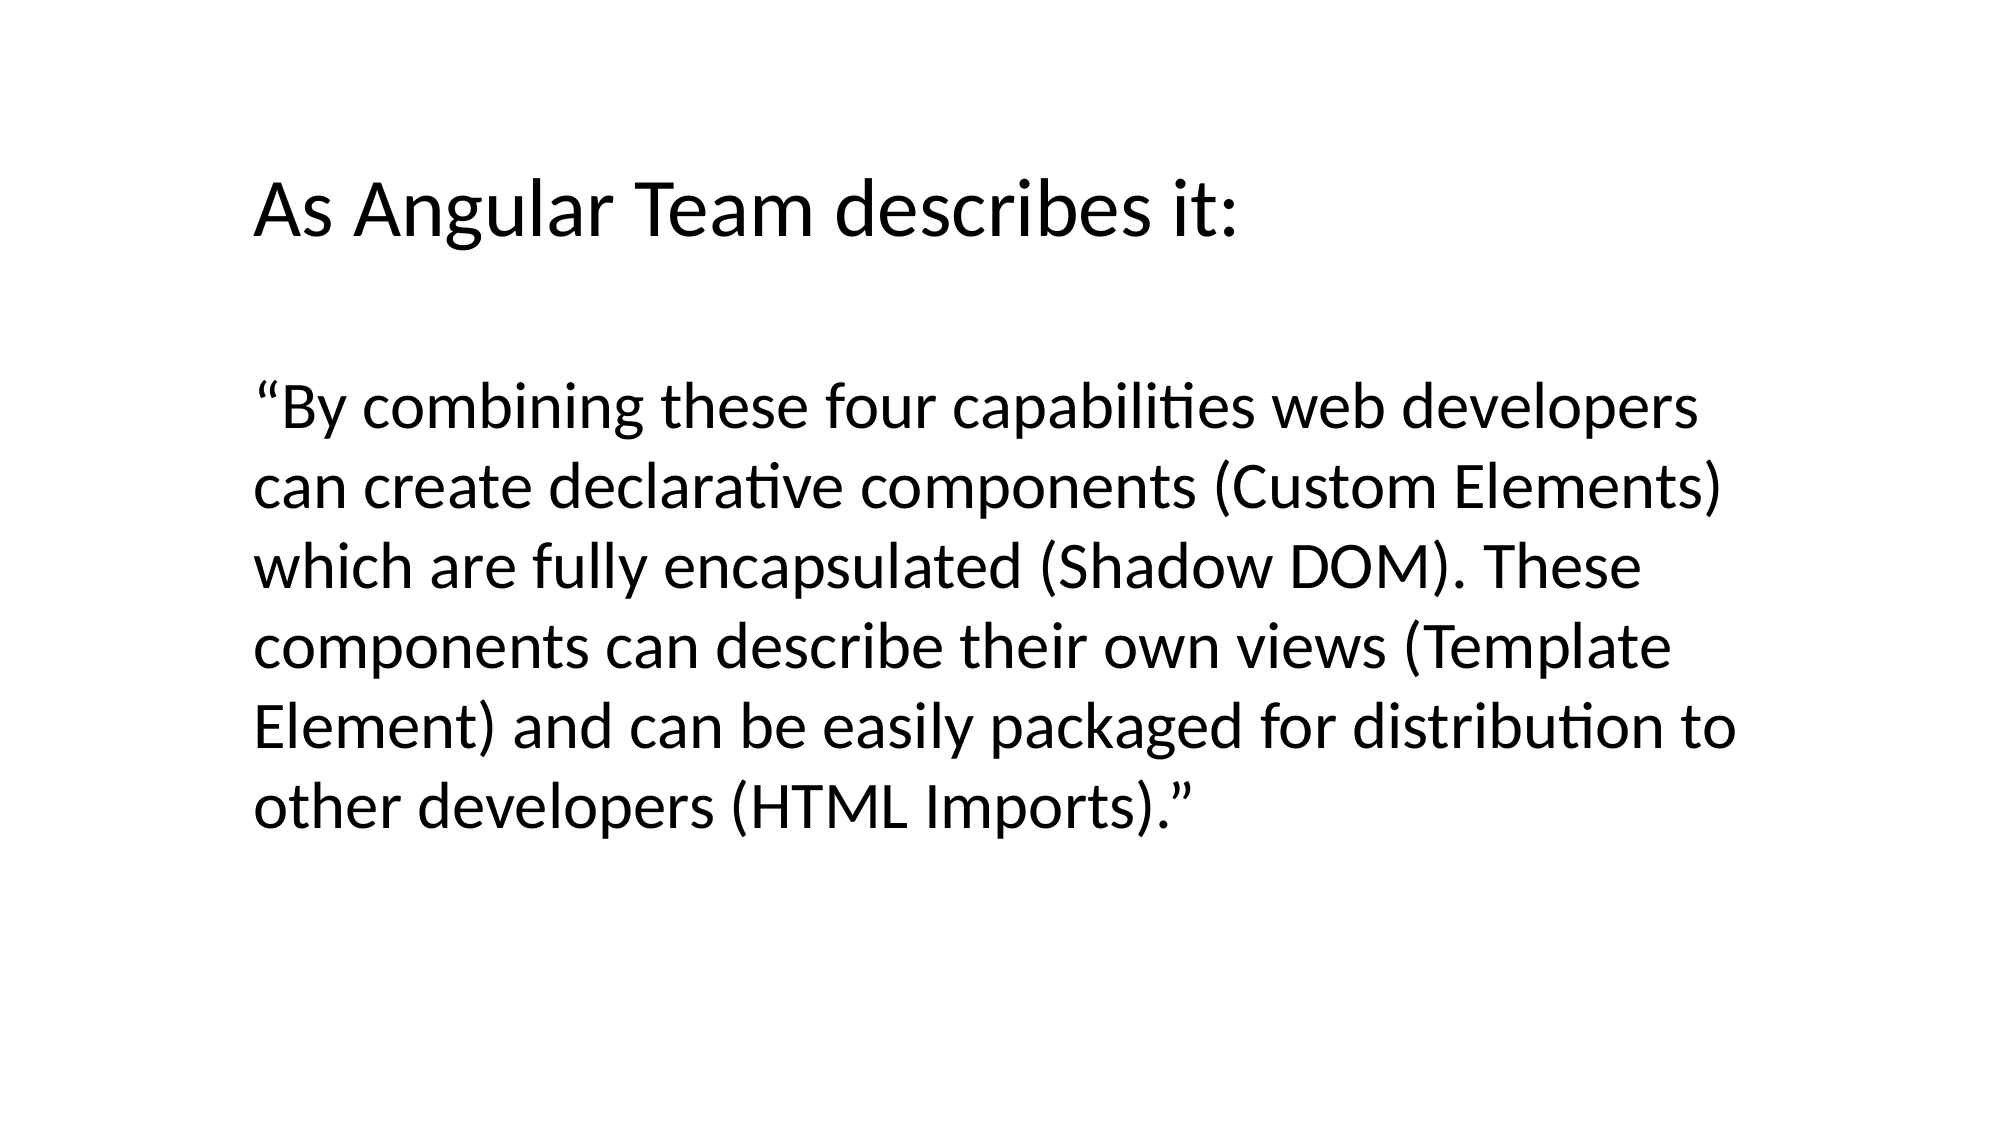

As Angular Team describes it:
“By combining these four capabilities web developers can create declarative components (Custom Elements) which are fully encapsulated (Shadow DOM). These components can describe their own views (Template Element) and can be easily packaged for distribution to other developers (HTML Imports).”